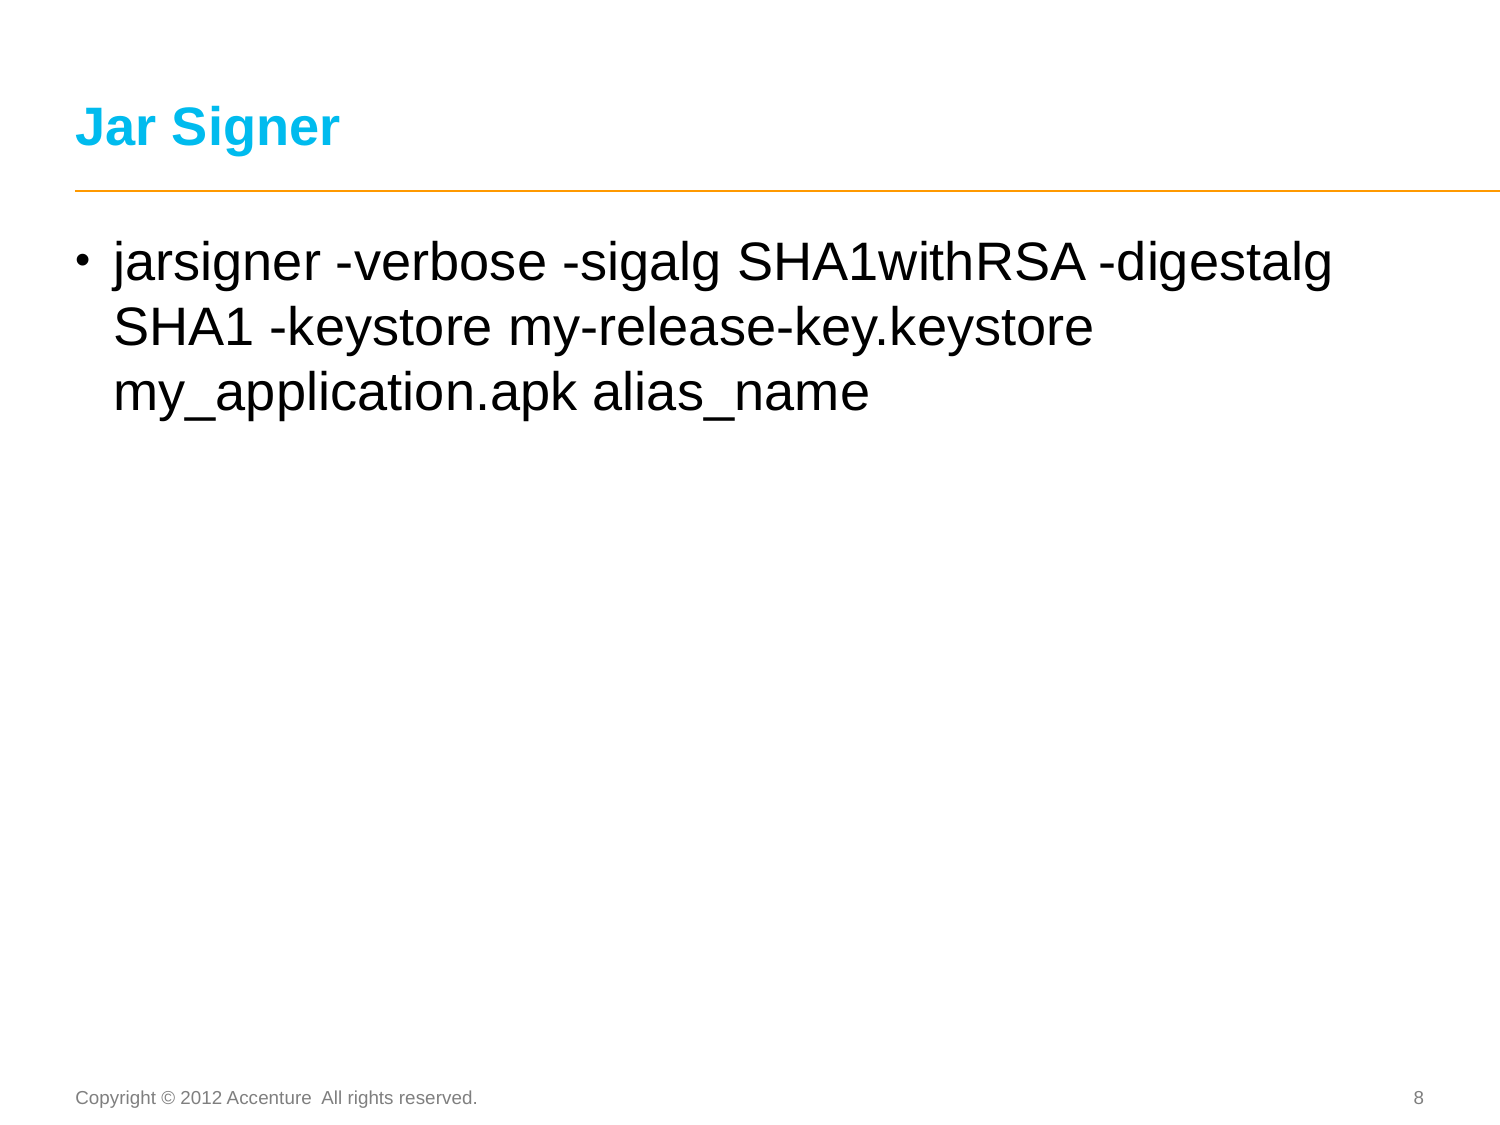

# Jar Signer
jarsigner -verbose -sigalg SHA1withRSA -digestalg SHA1 -keystore my-release-key.keystore my_application.apk alias_name